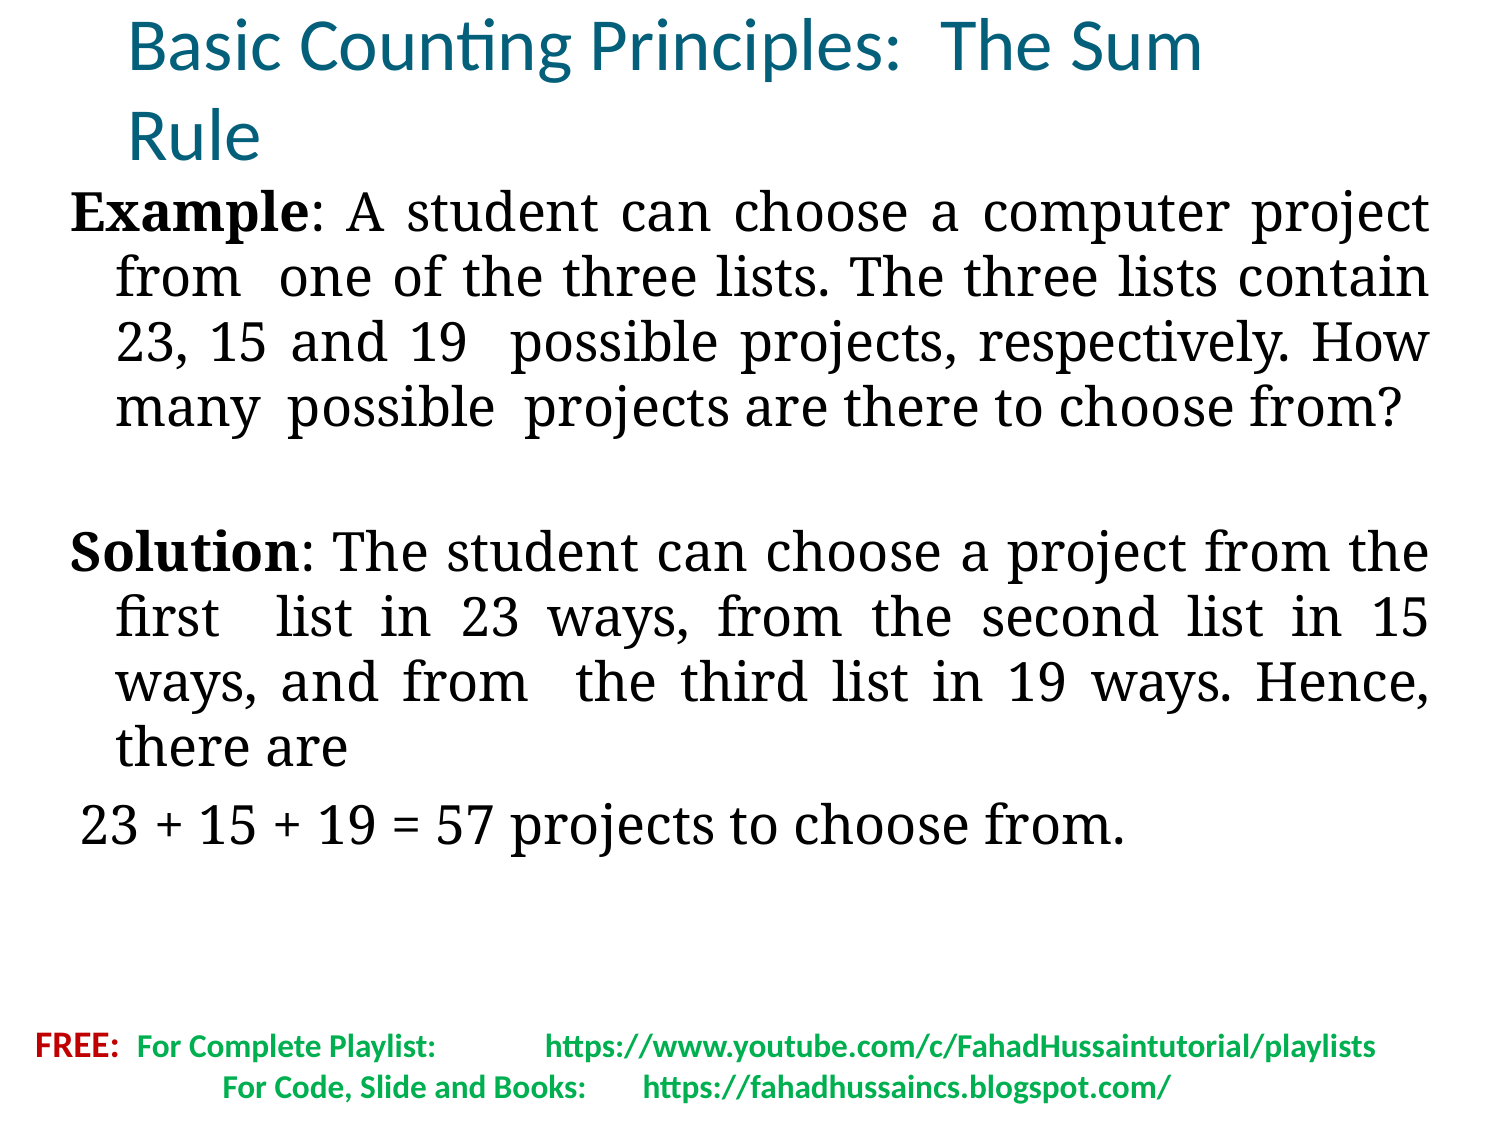

# Basic Counting Principles:	The Sum Rule
Example: A student can choose a computer project from  one of the three lists. The three lists contain 23, 15 and 19  possible projects, respectively. How many possible  projects are there to choose from?

Solution: The student can choose a project from the first  list in 23 ways, from the second list in 15 ways, and from  the third list in 19 ways. Hence, there are
23 + 15 + 19 = 57 projects to choose from.
FREE:  For Complete Playlist: 	        https://www.youtube.com/c/FahadHussaintutorial/playlists
	     For Code, Slide and Books:	 https://fahadhussaincs.blogspot.com/